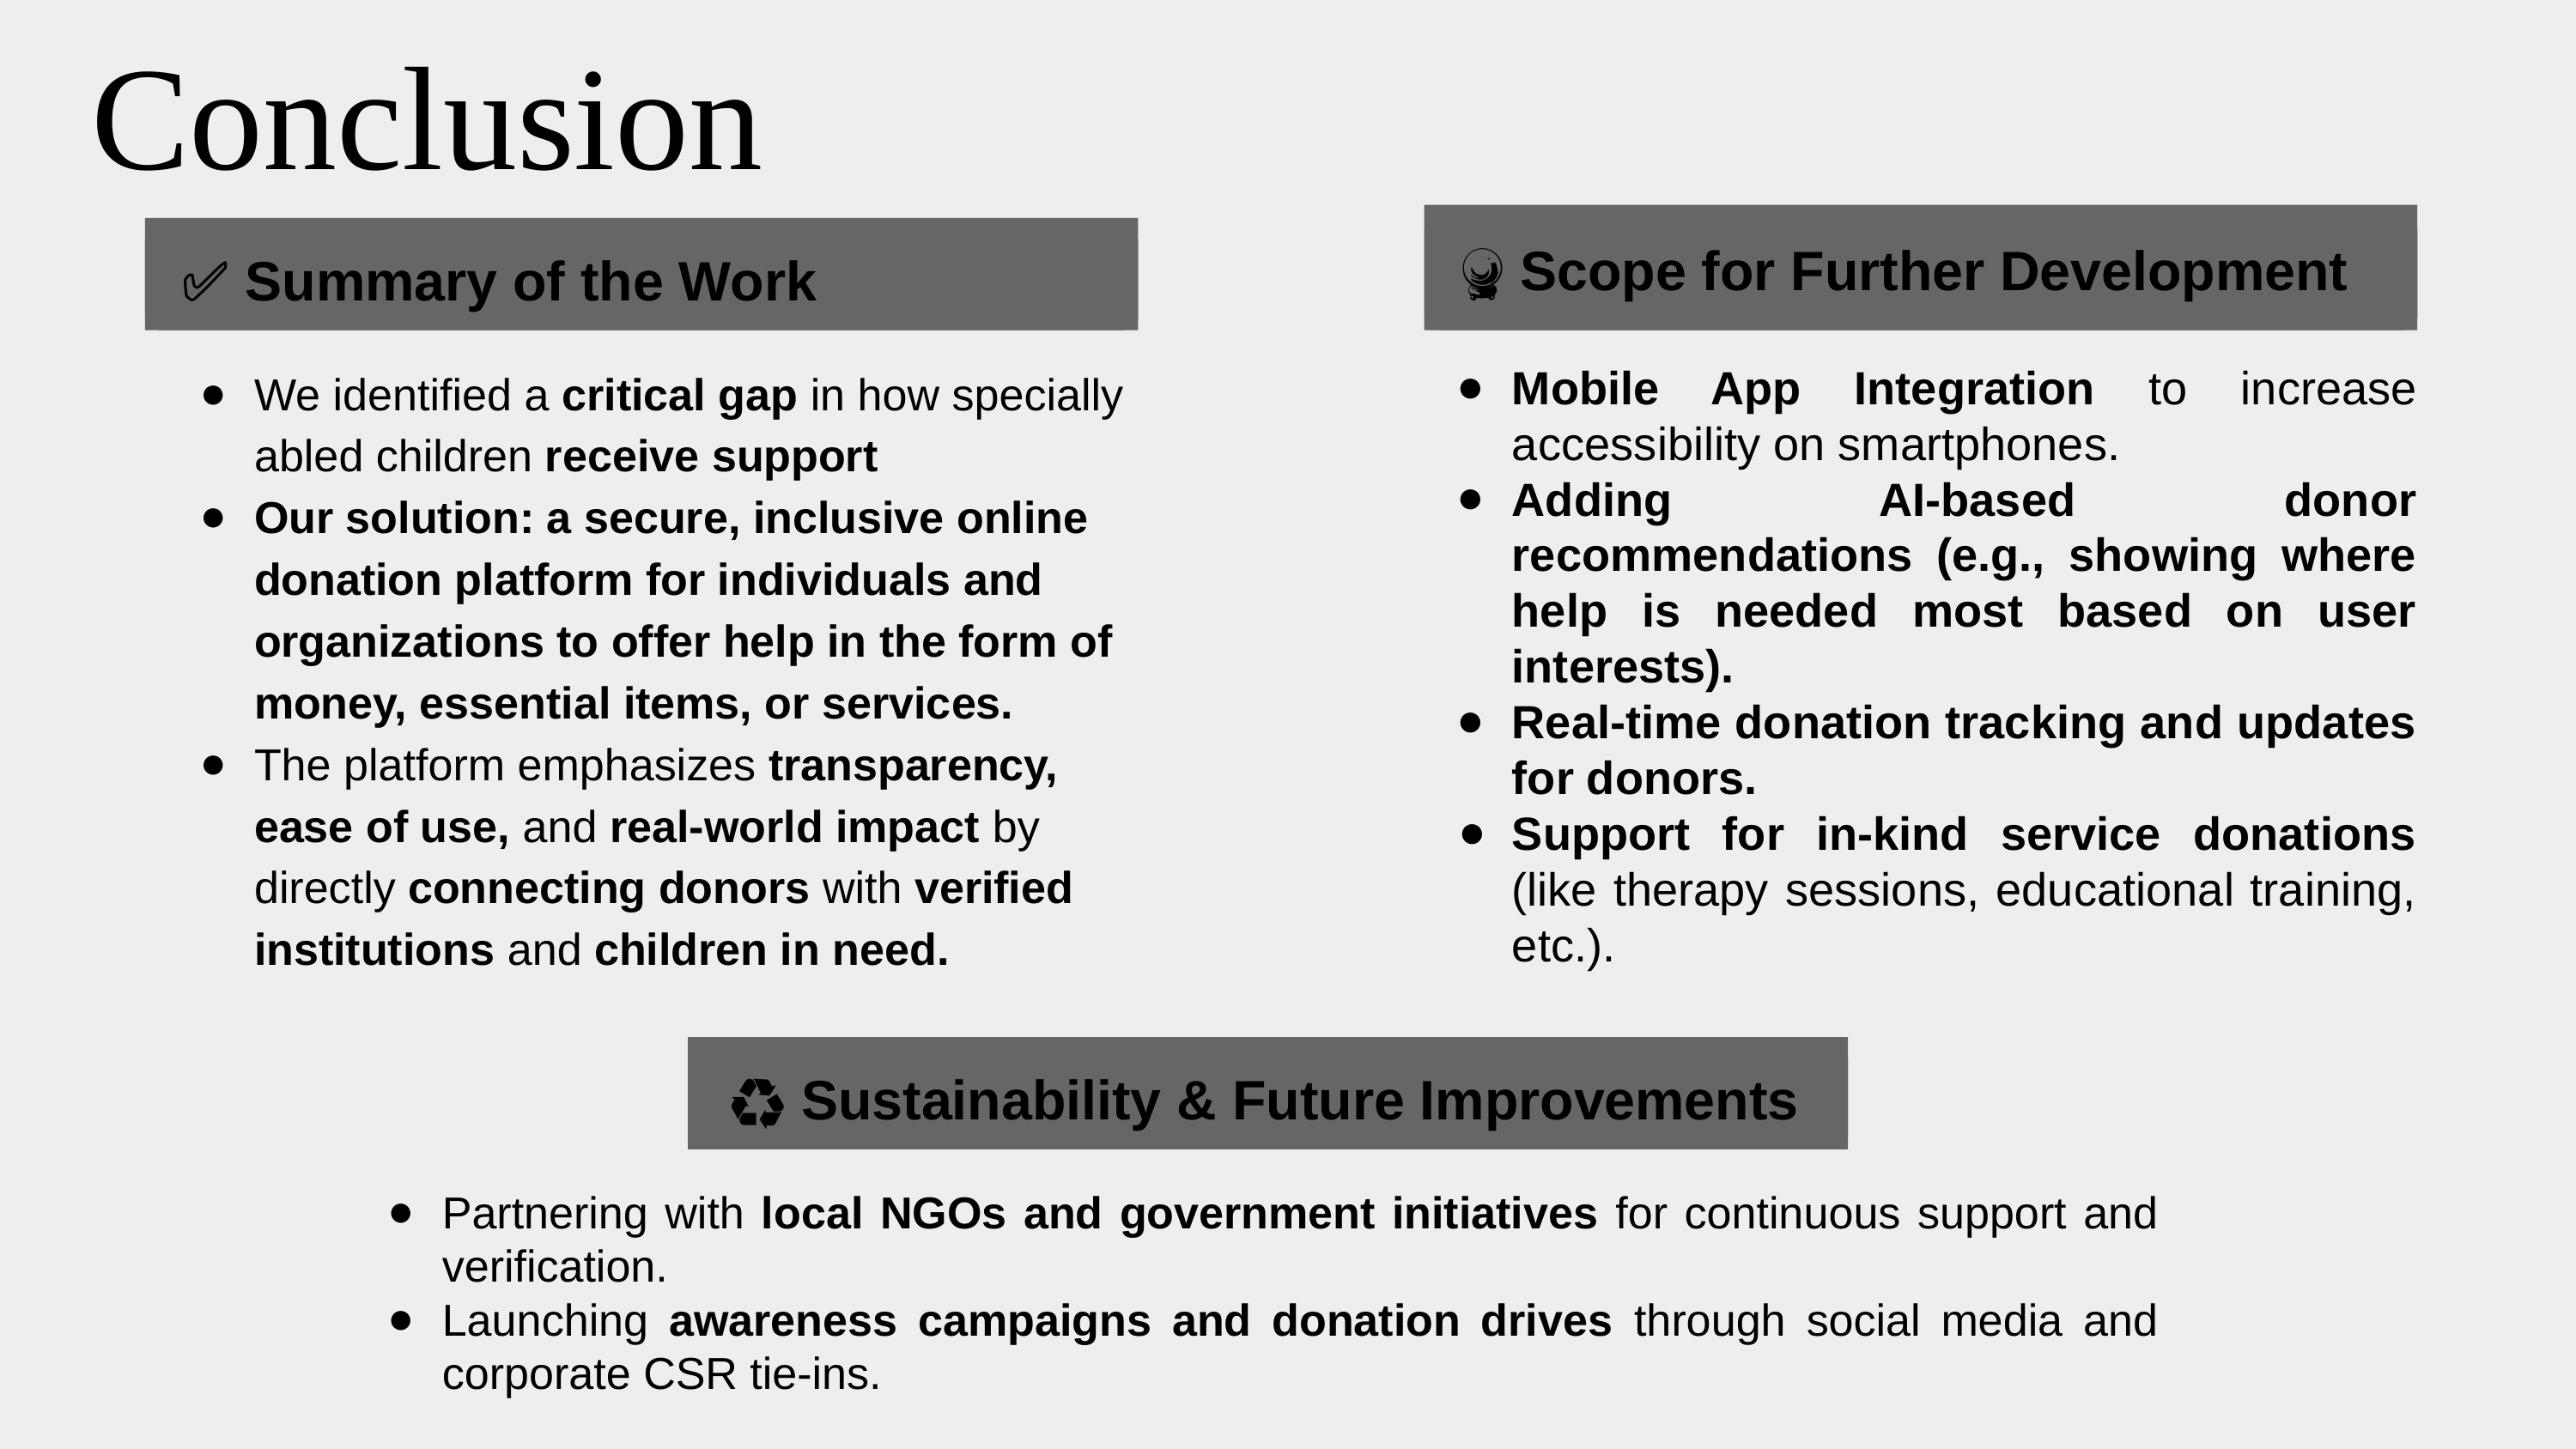

Conclusion

🔮 Scope for Further Development

✅ Summary of the Work
We identified a critical gap in how specially abled children receive support
Our solution: a secure, inclusive online donation platform for individuals and organizations to offer help in the form of money, essential items, or services.
The platform emphasizes transparency, ease of use, and real-world impact by directly connecting donors with verified institutions and children in need.

Mobile App Integration to increase accessibility on smartphones.
Adding AI-based donor recommendations (e.g., showing where help is needed most based on user interests).
Real-time donation tracking and updates for donors.
Support for in-kind service donations (like therapy sessions, educational training, etc.).

♻️ Sustainability & Future Improvements
Partnering with local NGOs and government initiatives for continuous support and verification.
Launching awareness campaigns and donation drives through social media and corporate CSR tie-ins.